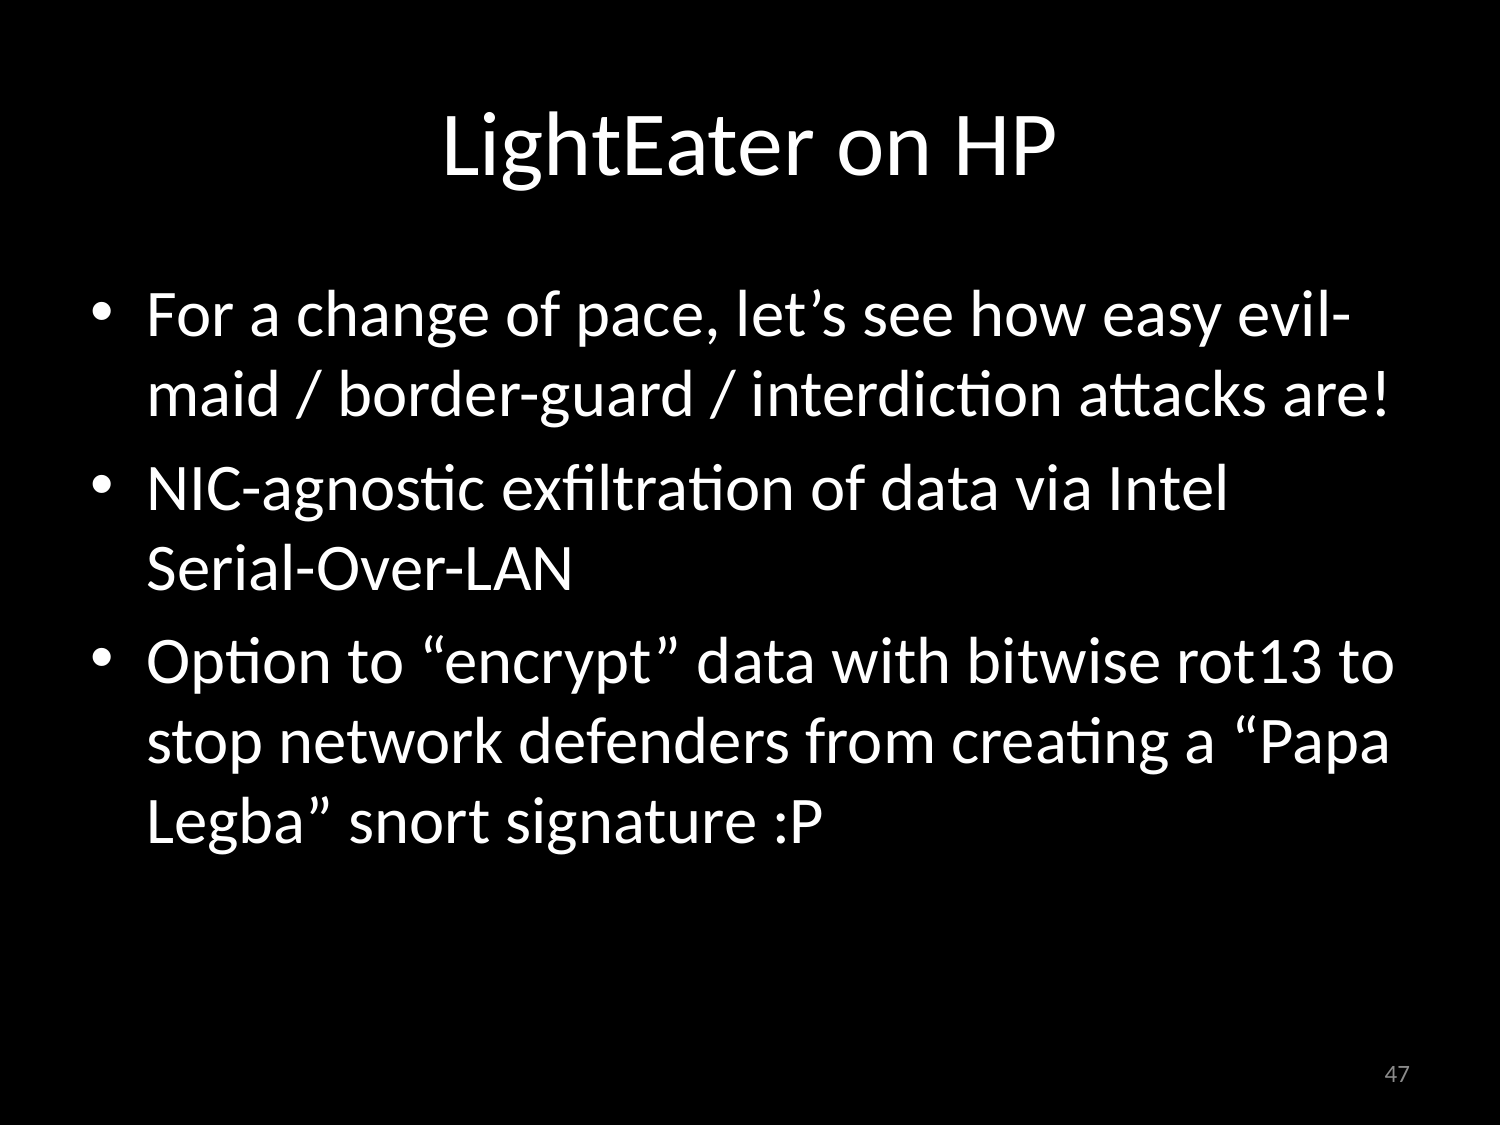

# LightEater on HP
For a change of pace, let’s see how easy evil-maid / border-guard / interdiction attacks are!
NIC-agnostic exfiltration of data via Intel Serial-Over-LAN
Option to “encrypt” data with bitwise rot13 to stop network defenders from creating a “Papa Legba” snort signature :P
47